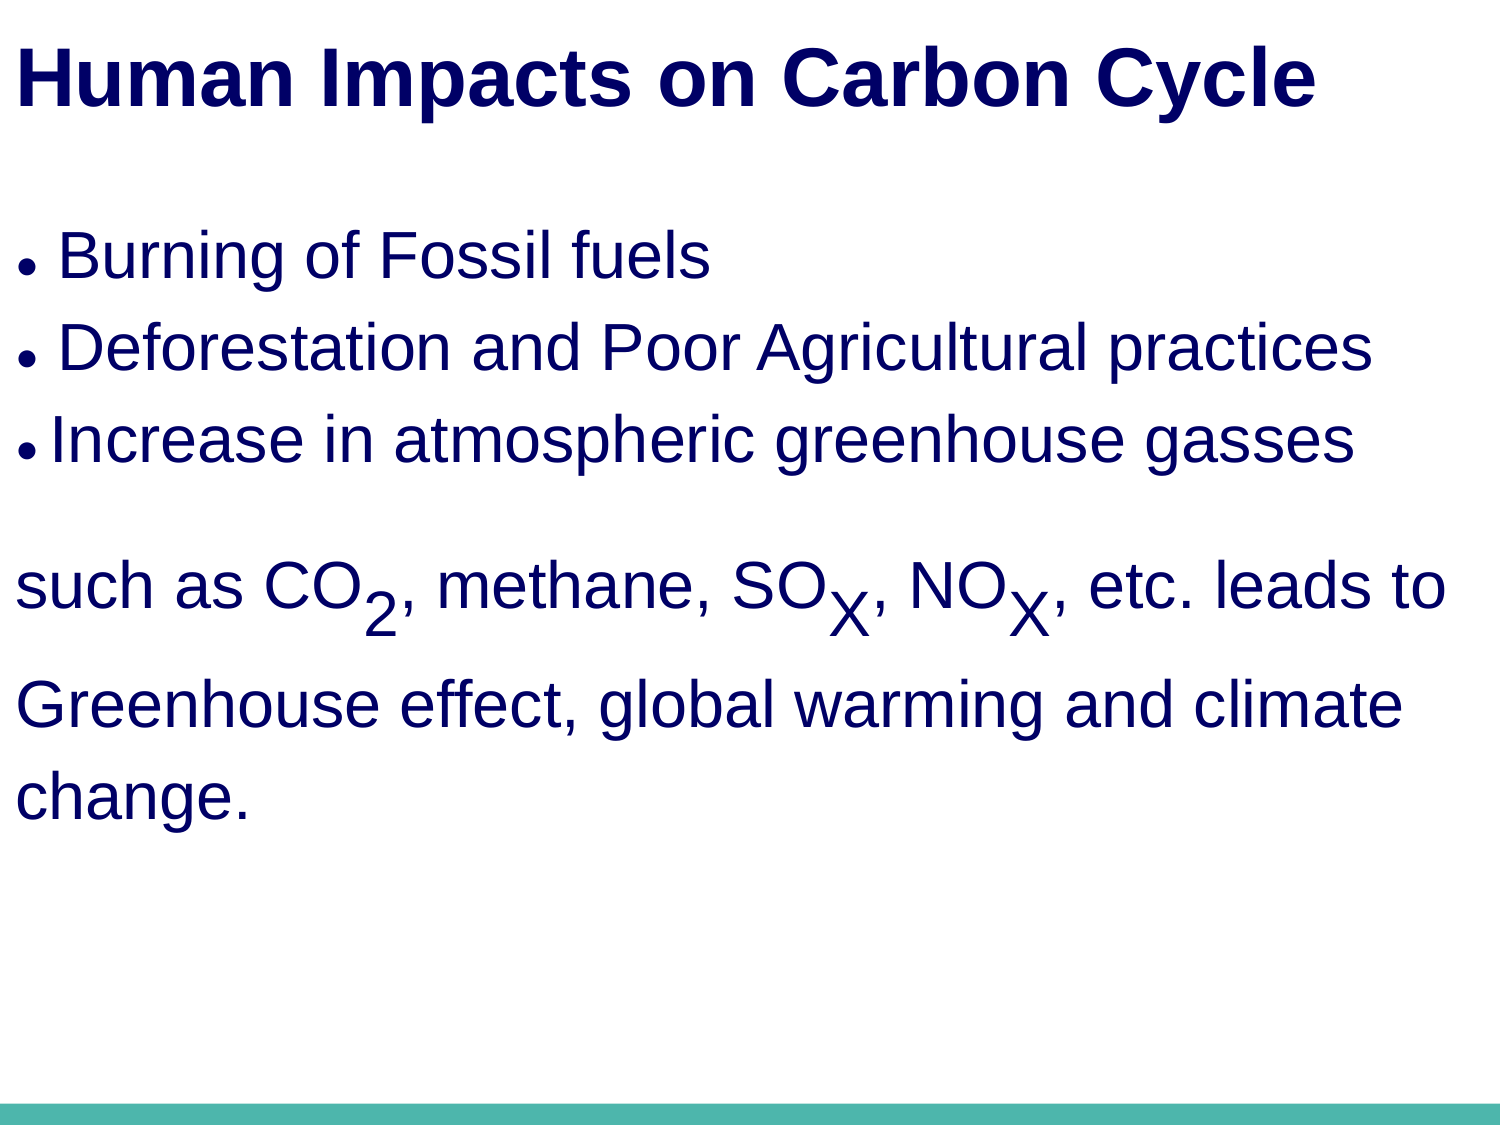

Human Impacts on Carbon Cycle
● Burning of Fossil fuels
● Deforestation and Poor Agricultural practices
● Increase in atmospheric greenhouse gasses such as CO2, methane, SOX, NOX, etc. leads to Greenhouse effect, global warming and climate change.